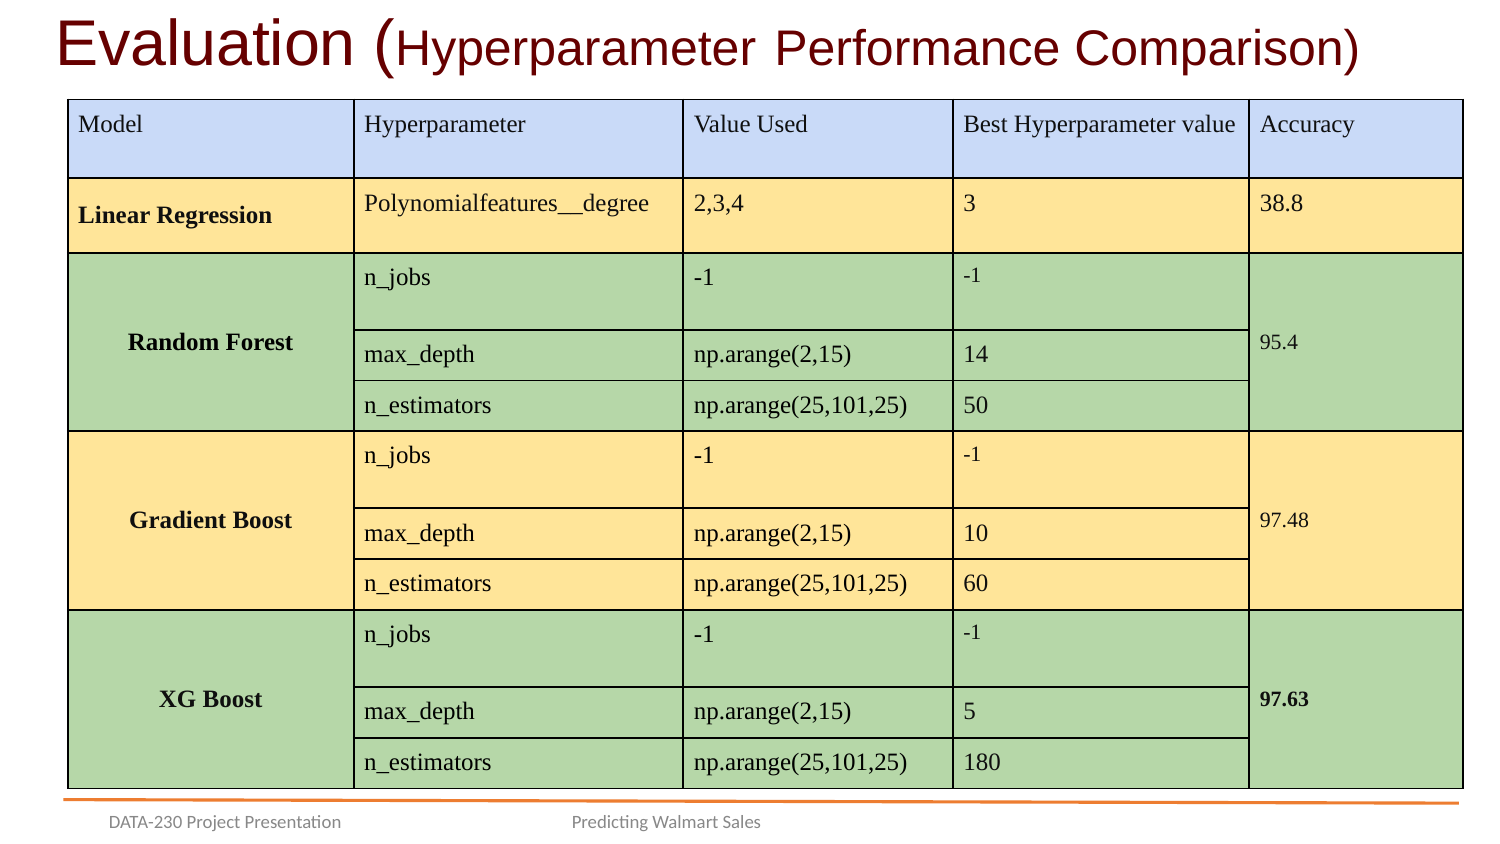

Evaluation (Hyperparameter Performance Comparison)
| Model | Hyperparameter | Value Used | Best Hyperparameter value | Accuracy |
| --- | --- | --- | --- | --- |
| Linear Regression | Polynomialfeatures\_\_degree | 2,3,4 | 3 | 38.8 |
| Random Forest | n\_jobs | -1 | -1 | 95.4 |
|  | max\_depth | np.arange(2,15) | 14 |  |
|  | n\_estimators | np.arange(25,101,25) | 50 |  |
| Gradient Boost | n\_jobs | -1 | -1 | 97.48 |
|  | max\_depth | np.arange(2,15) | 10 |  |
|  | n\_estimators | np.arange(25,101,25) | 60 |  |
| XG Boost | n\_jobs | -1 | -1 | 97.63 |
|  | max\_depth | np.arange(2,15) | 5 |  |
|  | n\_estimators | np.arange(25,101,25) | 180 |  |
DATA-230 Project Presentation
Predicting Walmart Sales